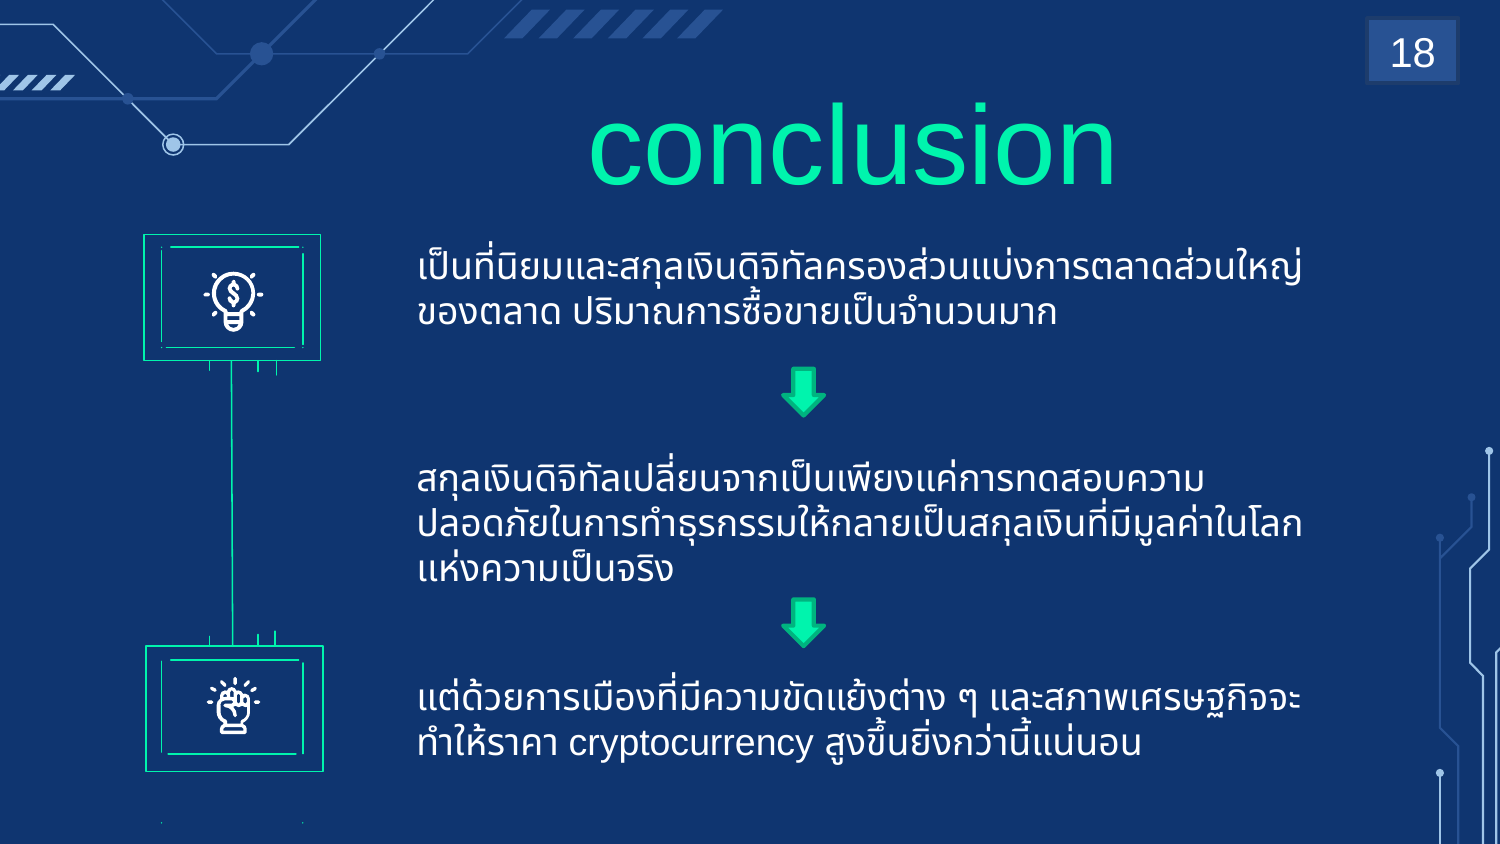

18
# conclusion
เป็นที่นิยมและสกุลเงินดิจิทัลครองส่วนแบ่งการตลาดส่วนใหญ่ของตลาด ปริมาณการซื้อขายเป็นจำนวนมาก

สกุลเงินดิจิทัลเปลี่ยนจากเป็นเพียงแค่การทดสอบความปลอดภัยในการทำธุรกรรมให้กลายเป็นสกุลเงินที่มีมูลค่าในโลกเเห่งความเป็นจริง

แต่ด้วยการเมืองที่มีความขัดแย้งต่าง ๆ และสภาพเศรษฐกิจจะทำให้ราคา cryptocurrency สูงขึ้นยิ่งกว่านี้แน่นอน